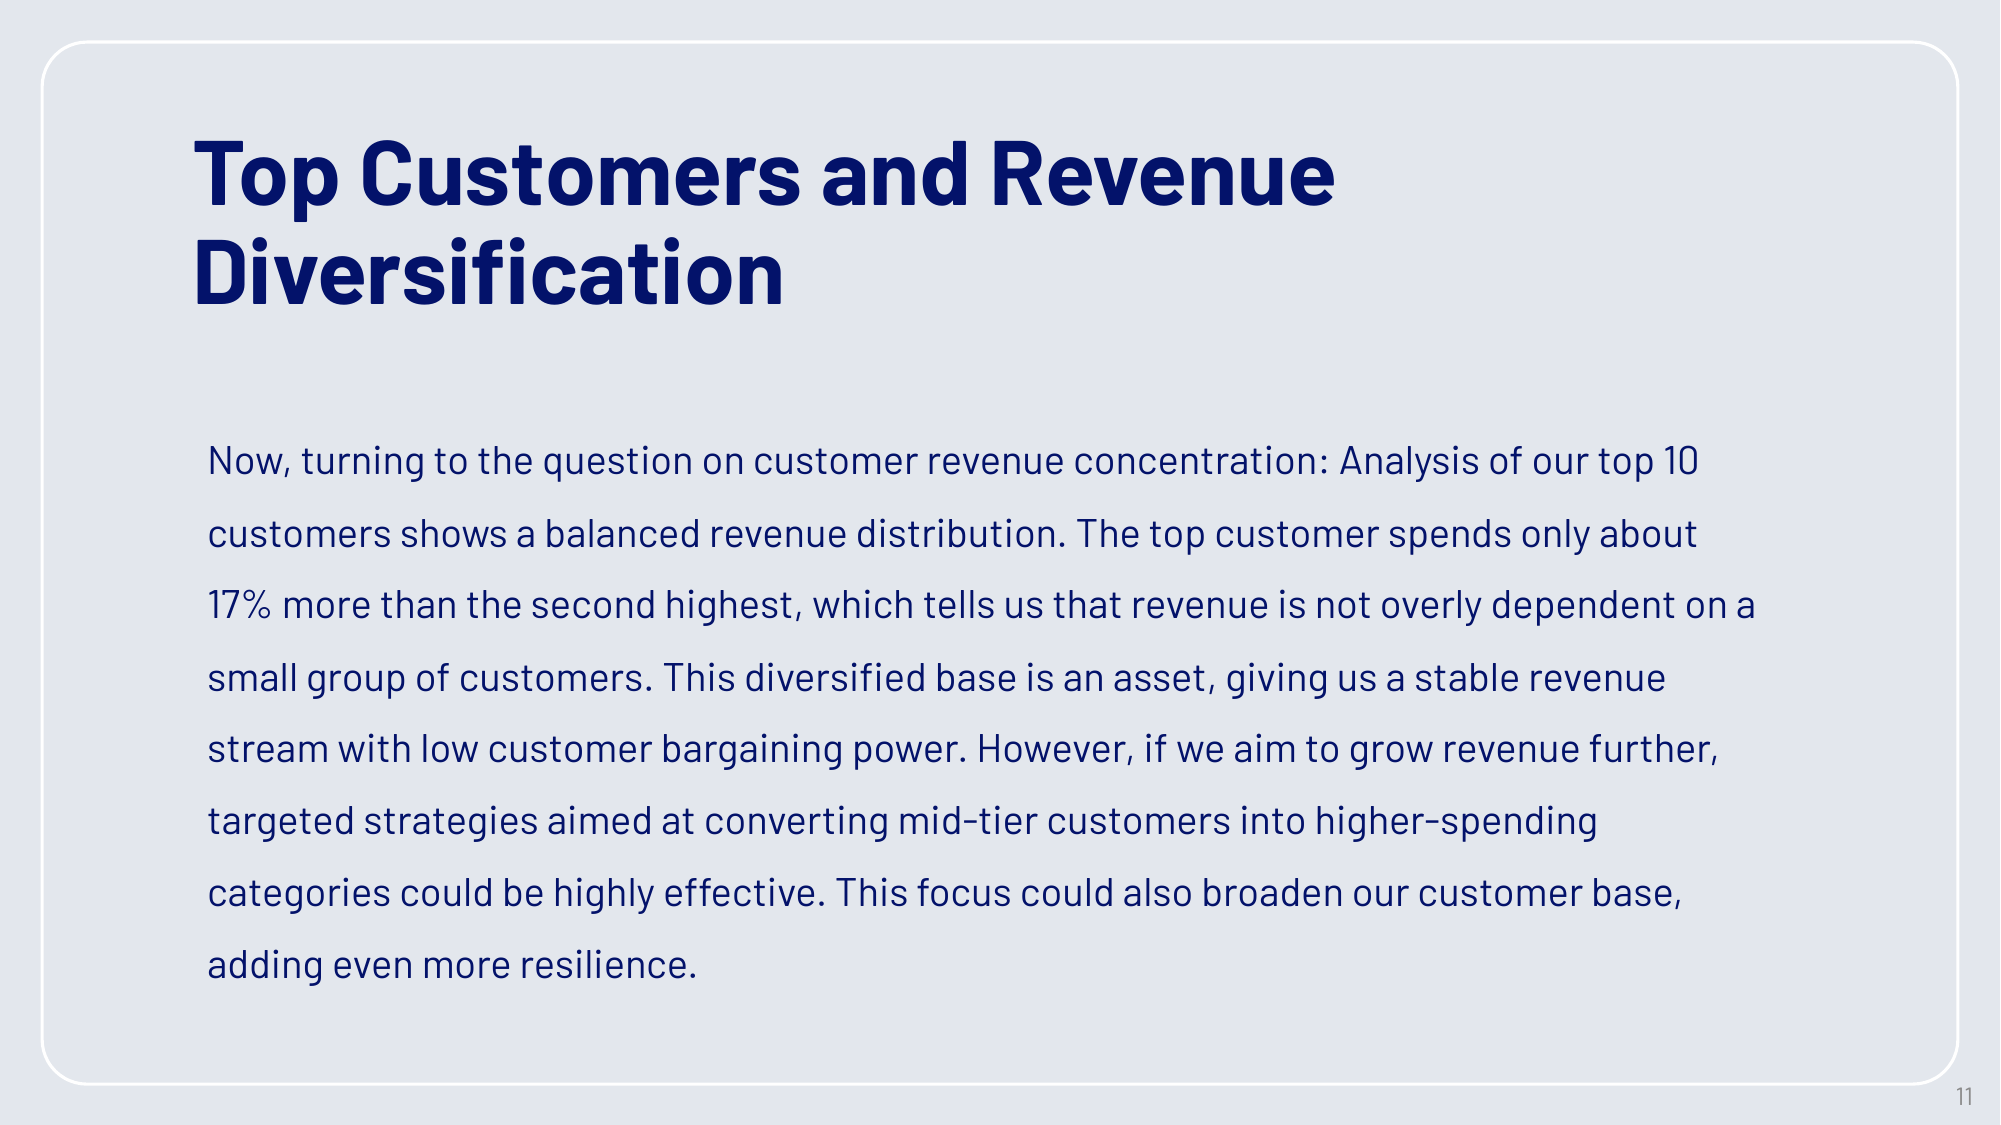

# Top Customers and Revenue Diversification
Now, turning to the question on customer revenue concentration: Analysis of our top 10 customers shows a balanced revenue distribution. The top customer spends only about 17% more than the second highest, which tells us that revenue is not overly dependent on a small group of customers. This diversified base is an asset, giving us a stable revenue stream with low customer bargaining power. However, if we aim to grow revenue further, targeted strategies aimed at converting mid-tier customers into higher-spending categories could be highly effective. This focus could also broaden our customer base, adding even more resilience.
11